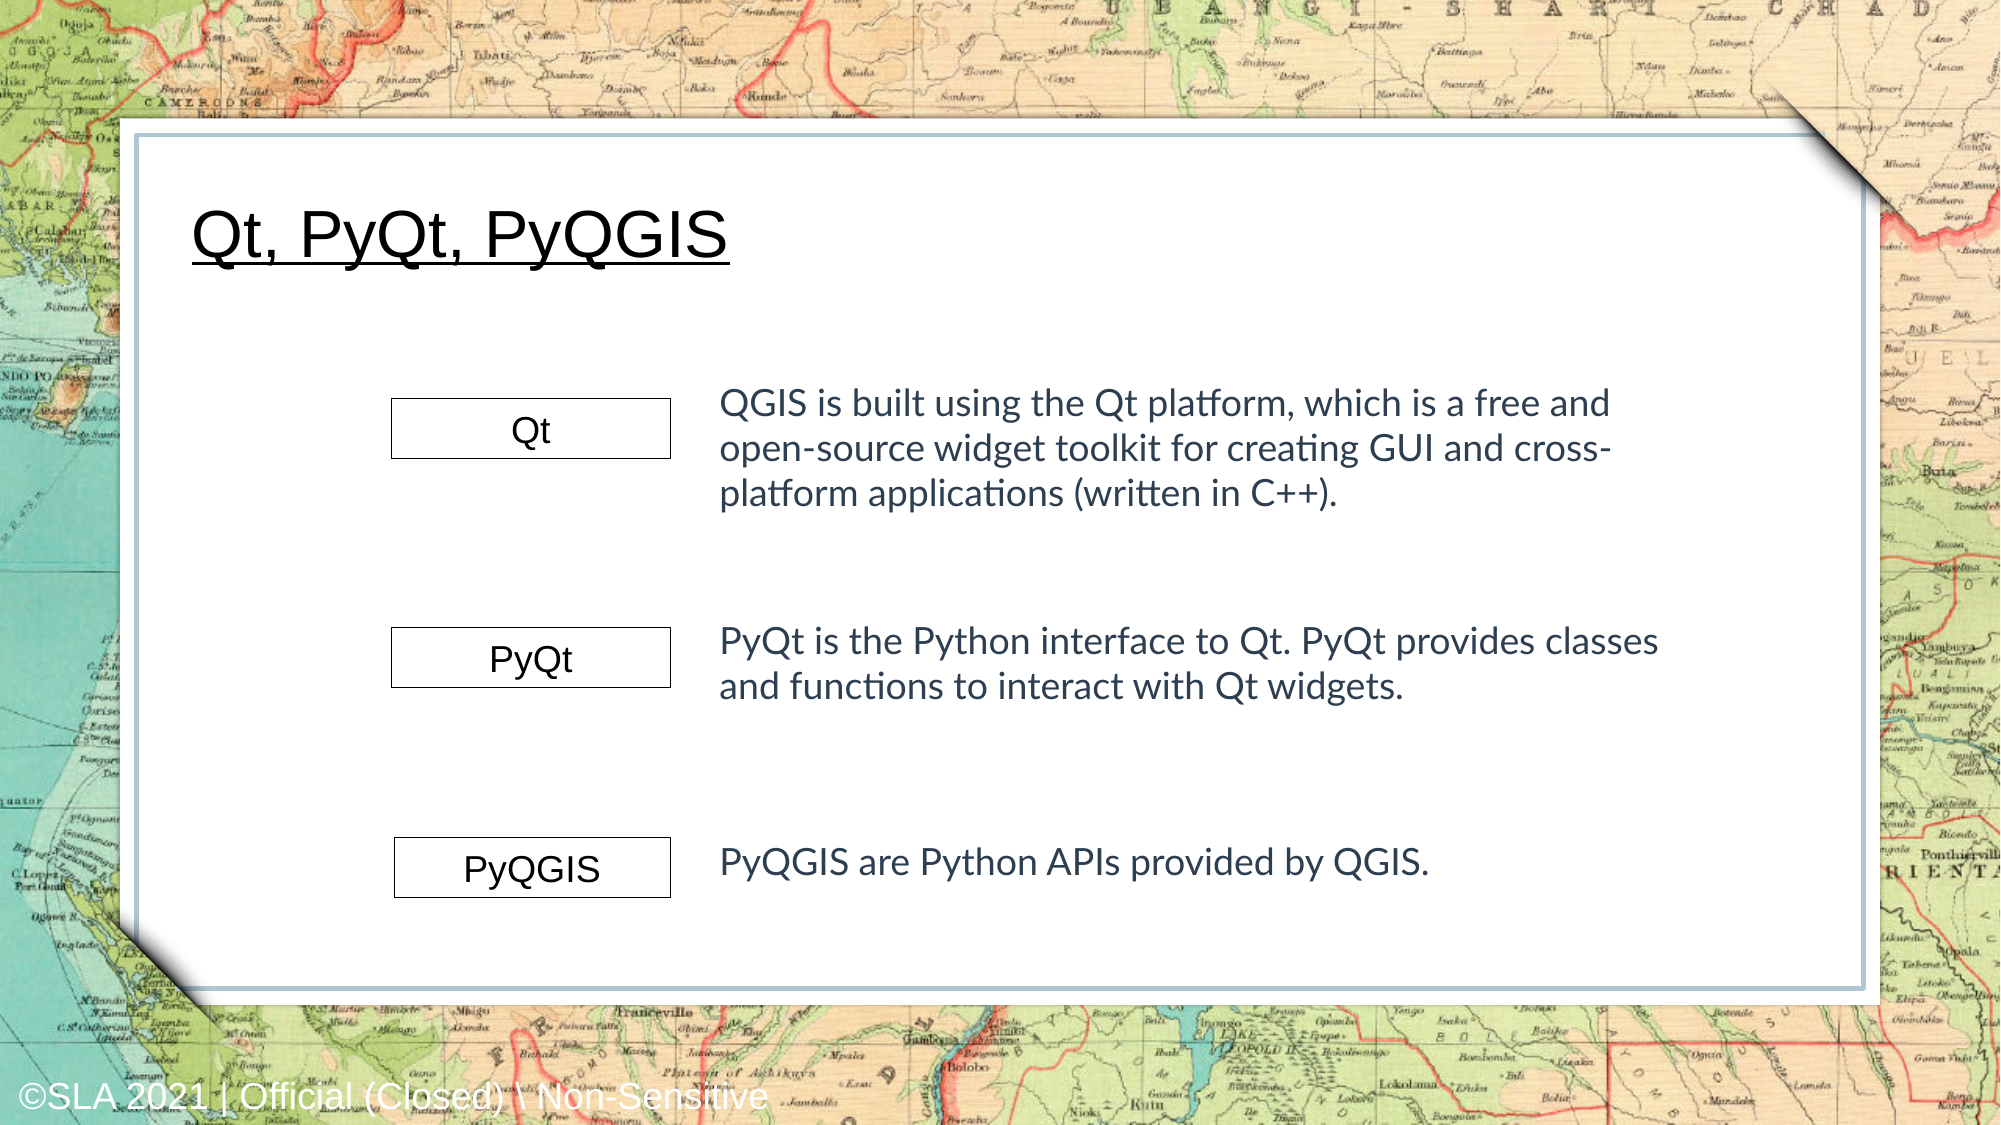

Qt, PyQt, PyQGIS

QGIS is built using the Qt platform, which is a free and open-source widget toolkit for creating GUI and cross-platform applications (written in C++).
Qt
PyQt is the Python interface to Qt. PyQt provides classes and functions to interact with Qt widgets.
PyQt
PyQGIS are Python APIs provided by QGIS.
PyQGIS